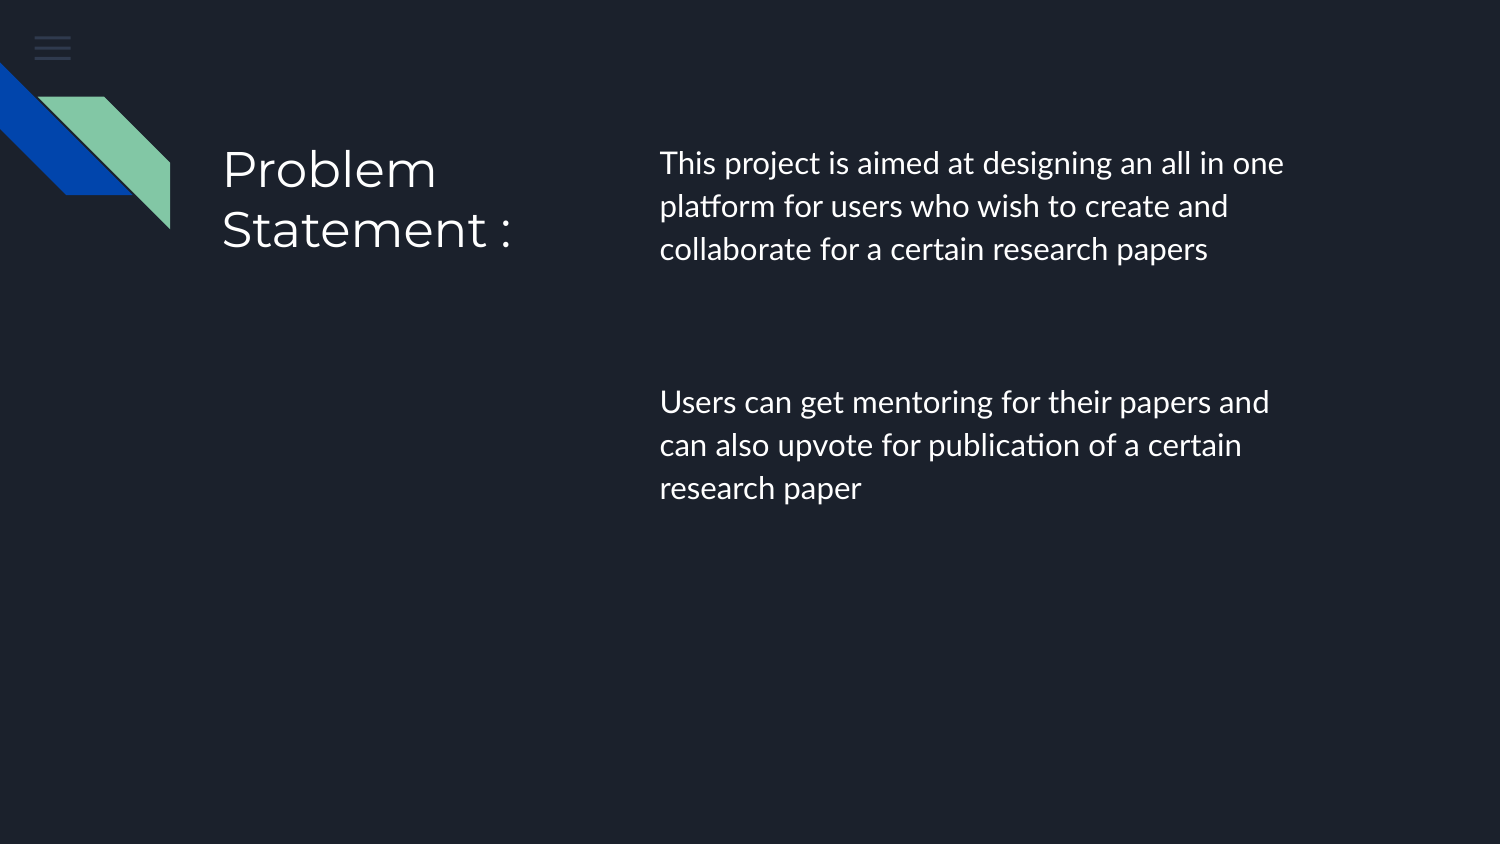

# Problem Statement :
This project is aimed at designing an all in one platform for users who wish to create and collaborate for a certain research papers

Users can get mentoring for their papers and can also upvote for publication of a certain research paper